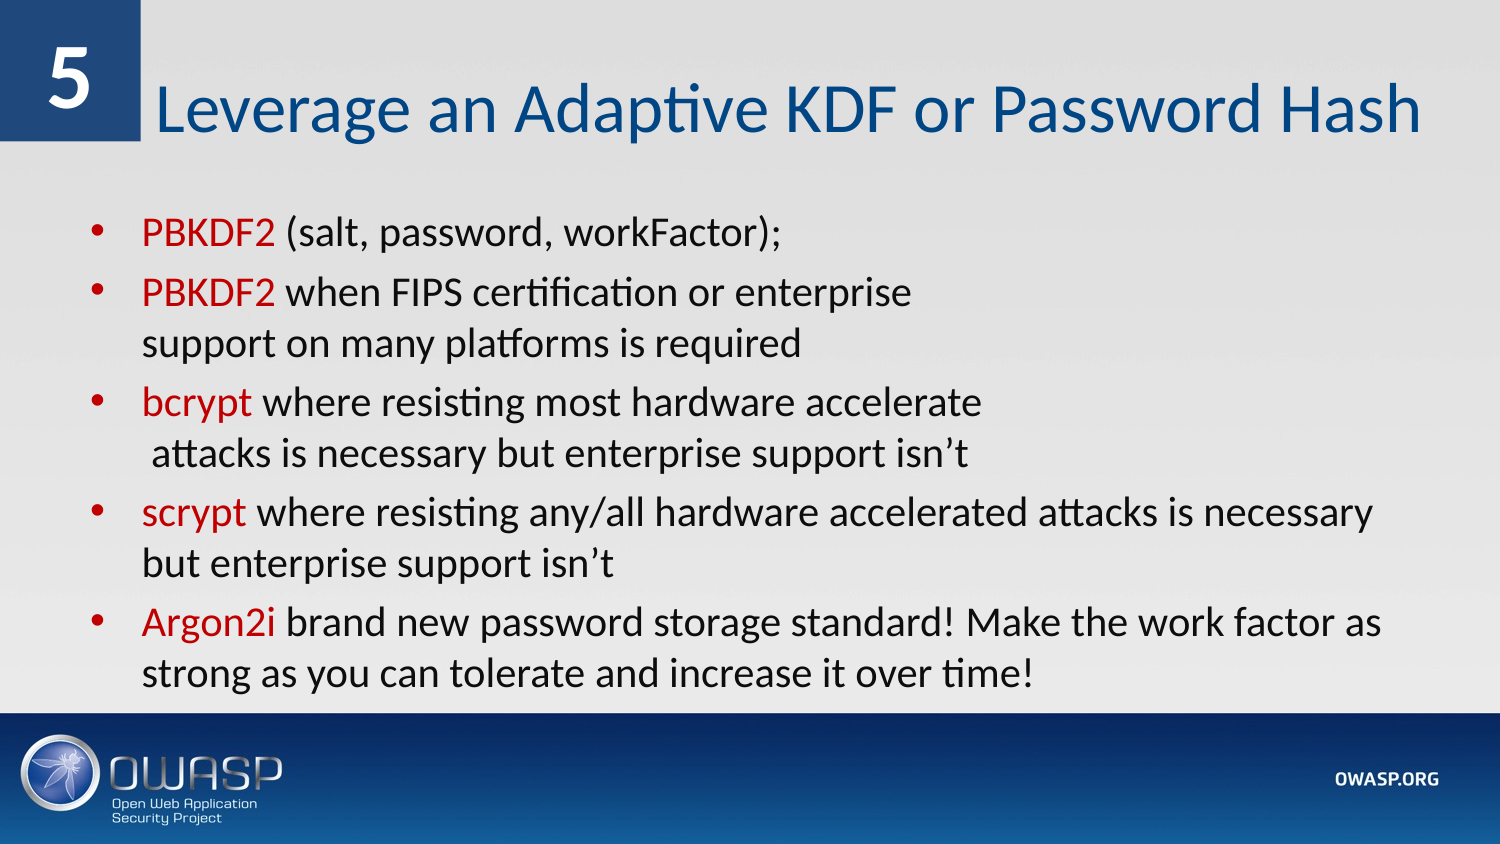

5
# Leverage an Adaptive KDF or Password Hash
PBKDF2 (salt, password, workFactor);
PBKDF2 when FIPS certification or enterprise
support on many platforms is required
bcrypt where resisting most hardware accelerate
 attacks is necessary but enterprise support isn’t
scrypt where resisting any/all hardware accelerated attacks is necessary but enterprise support isn’t
Argon2i brand new password storage standard! Make the work factor as strong as you can tolerate and increase it over time!